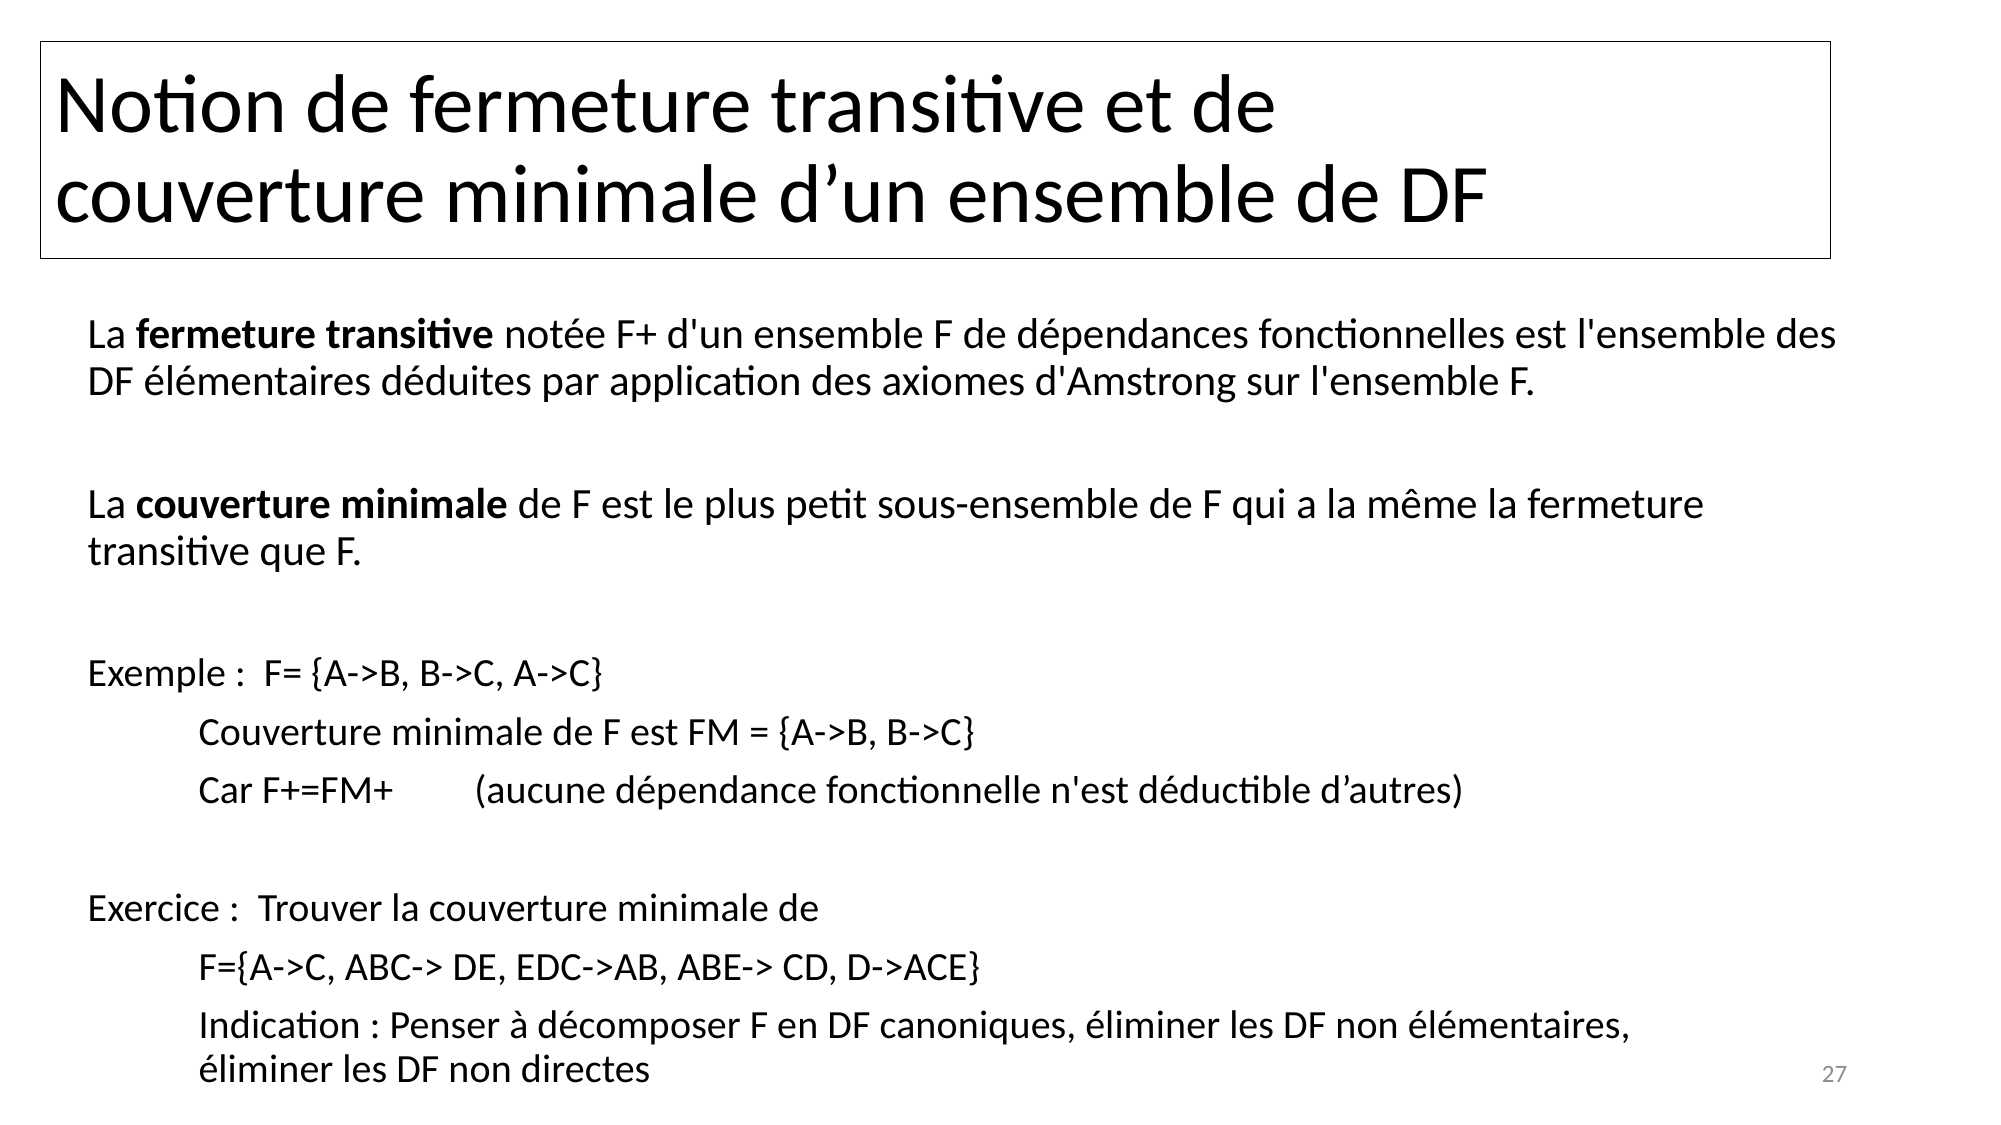

# Notion de fermeture transitive et de couverture minimale d’un ensemble de DF
La fermeture transitive notée F+ d'un ensemble F de dépendances fonctionnelles est l'ensemble des DF élémentaires déduites par application des axiomes d'Amstrong sur l'ensemble F.

La couverture minimale de F est le plus petit sous-ensemble de F qui a la même la fermeture transitive que F.

Exemple :  F= {A->B, B->C, A->C}
	Couverture minimale de F est FM = {A->B, B->C}
	Car F+=FM+         (aucune dépendance fonctionnelle n'est déductible d’autres)

Exercice :  Trouver la couverture minimale de
		F={A->C, ABC-> DE, EDC->AB, ABE-> CD, D->ACE}
	Indication : Penser à décomposer F en DF canoniques, éliminer les DF non élémentaires,  			éliminer les DF non directes
27